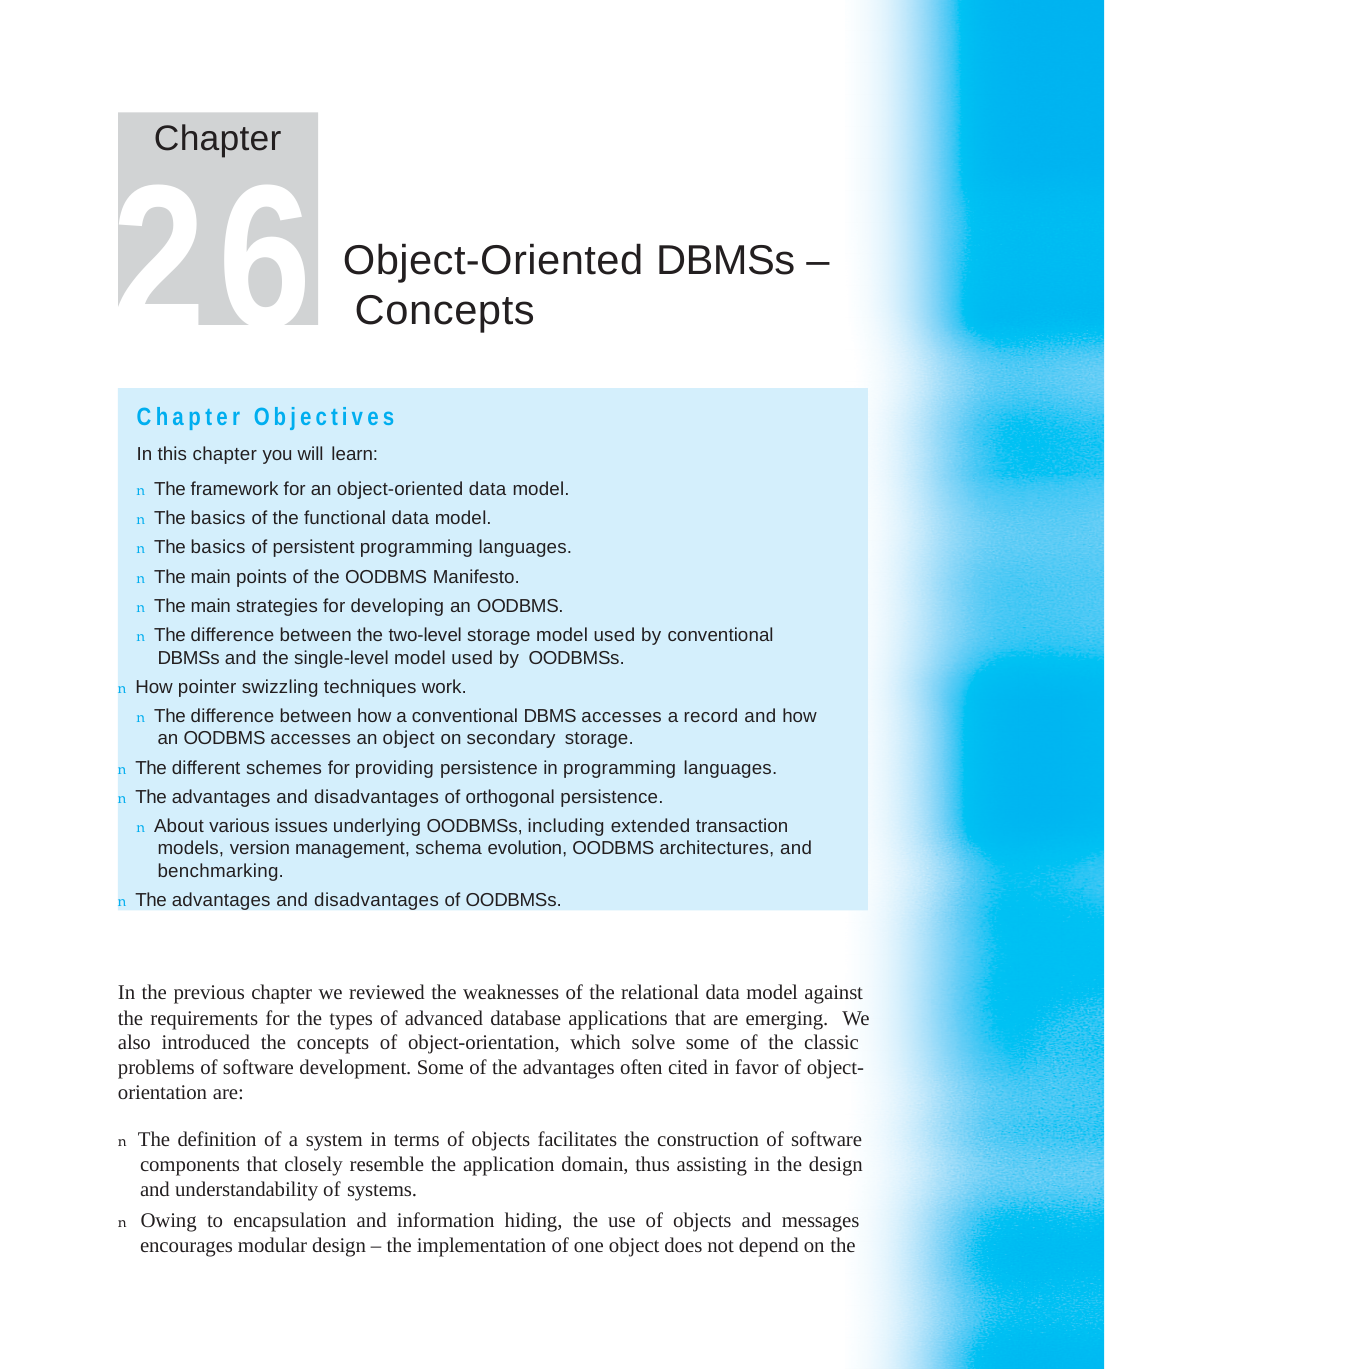

Chapter
26
Object-Oriented DBMSs –  Concepts
Chapter Objectives
In this chapter you will learn:
n The framework for an object-oriented data model.
n The basics of the functional data model.
n The basics of persistent programming languages.
n The main points of the OODBMS Manifesto.
n The main strategies for developing an OODBMS.
n The difference between the two-level storage model used by conventional  DBMSs and the single-level model used by OODBMSs.
n How pointer swizzling techniques work.
n The difference between how a conventional DBMS accesses a record and how  an OODBMS accesses an object on secondary storage.
n The different schemes for providing persistence in programming languages.
n The advantages and disadvantages of orthogonal persistence.
n About various issues underlying OODBMSs, including extended transaction  models, version management, schema evolution, OODBMS architectures, and  benchmarking.
n The advantages and disadvantages of OODBMSs.
In the previous chapter we reviewed the weaknesses of the relational data model against  the requirements for the types of advanced database applications that are emerging.  We also introduced the concepts of object-orientation, which solve some of the classic  problems of software development. Some of the advantages often cited in favor of object-  orientation are:

n The definition of a system in terms of objects facilitates the construction of software  components that closely resemble the application domain, thus assisting in the design  and understandability of systems.
n Owing to encapsulation and information hiding, the use of objects and messages  encourages modular design – the implementation of one object does not depend on the